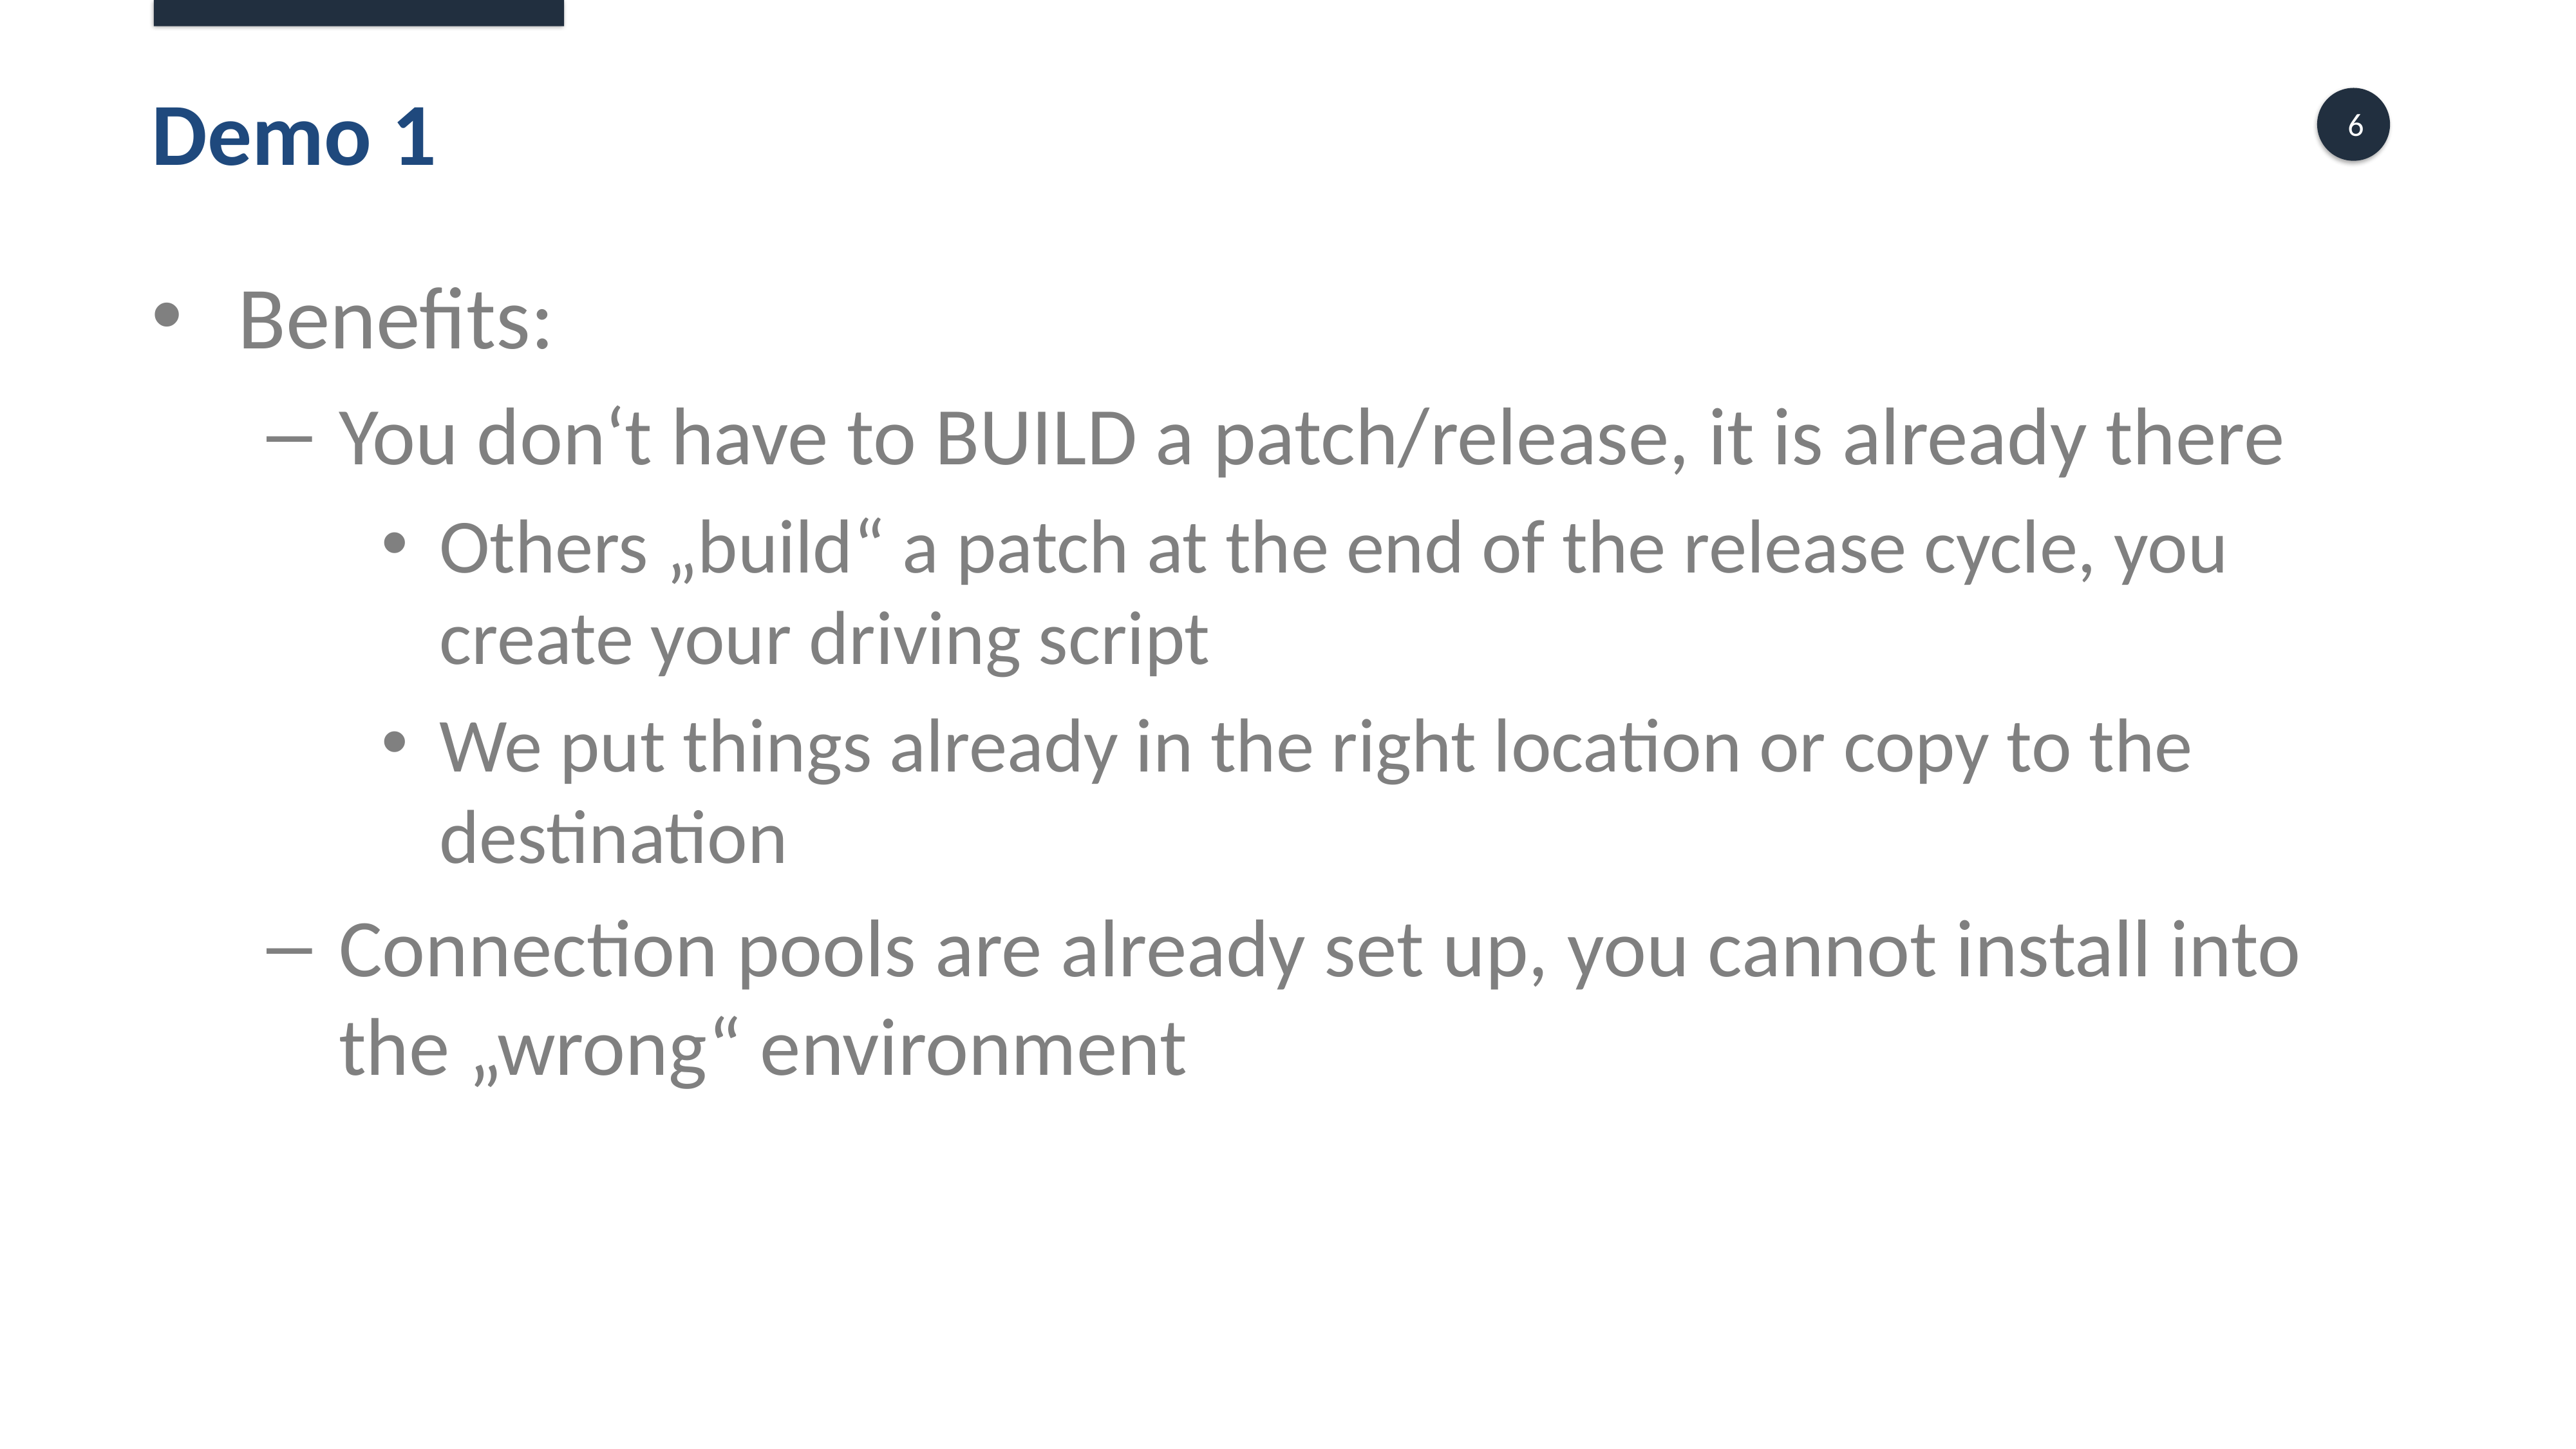

# Demo 1
Benefits:
You don‘t have to BUILD a patch/release, it is already there
Others „build“ a patch at the end of the release cycle, you create your driving script
We put things already in the right location or copy to the destination
Connection pools are already set up, you cannot install into the „wrong“ environment